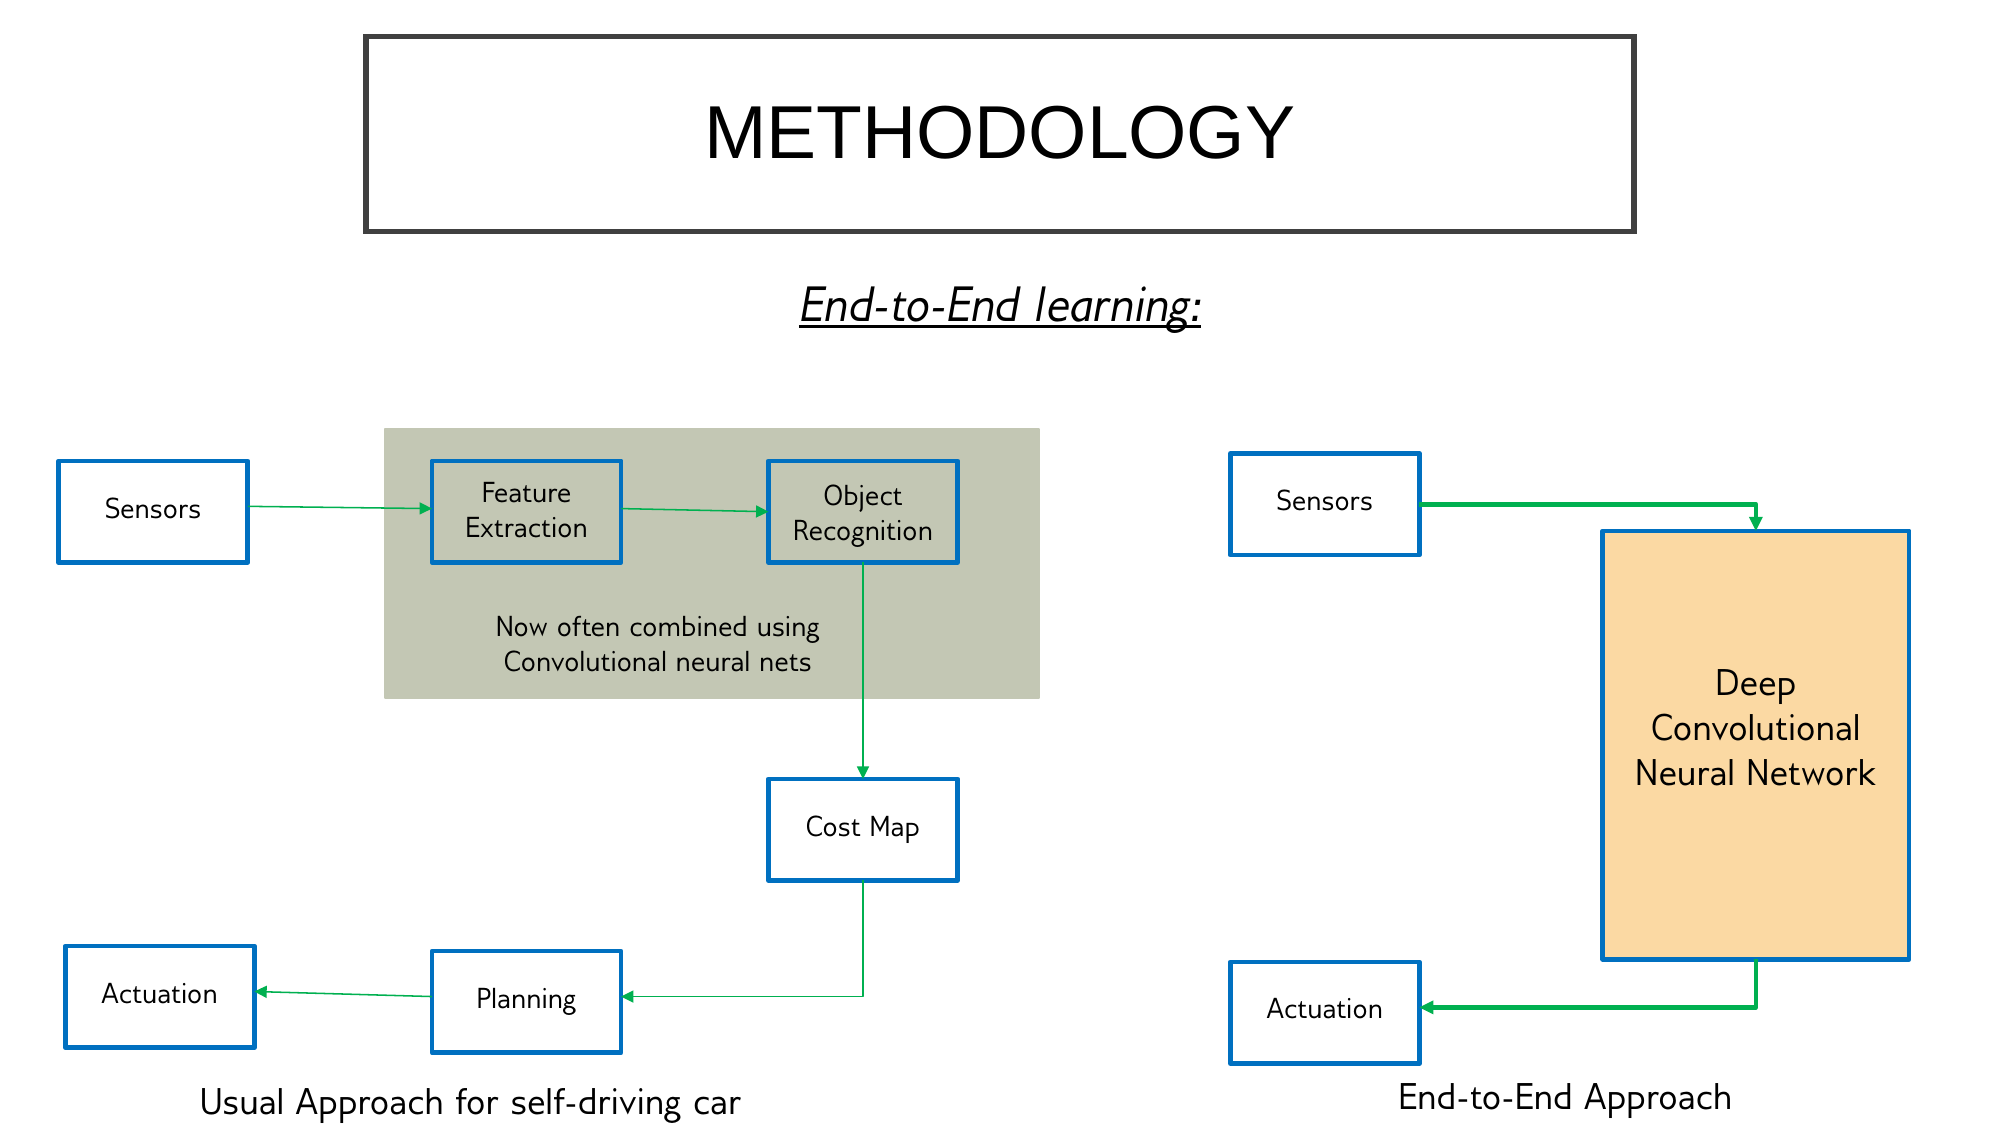

METHODOLOGY
End-to-End learning:

Sensors

Sensors

Feature Extraction

Object Recognition

Deep Convolutional Neural Network
Now often combined using Convolutional neural nets

Cost Map

Actuation

Planning

Actuation
End-to-End Approach
Usual Approach for self-driving car